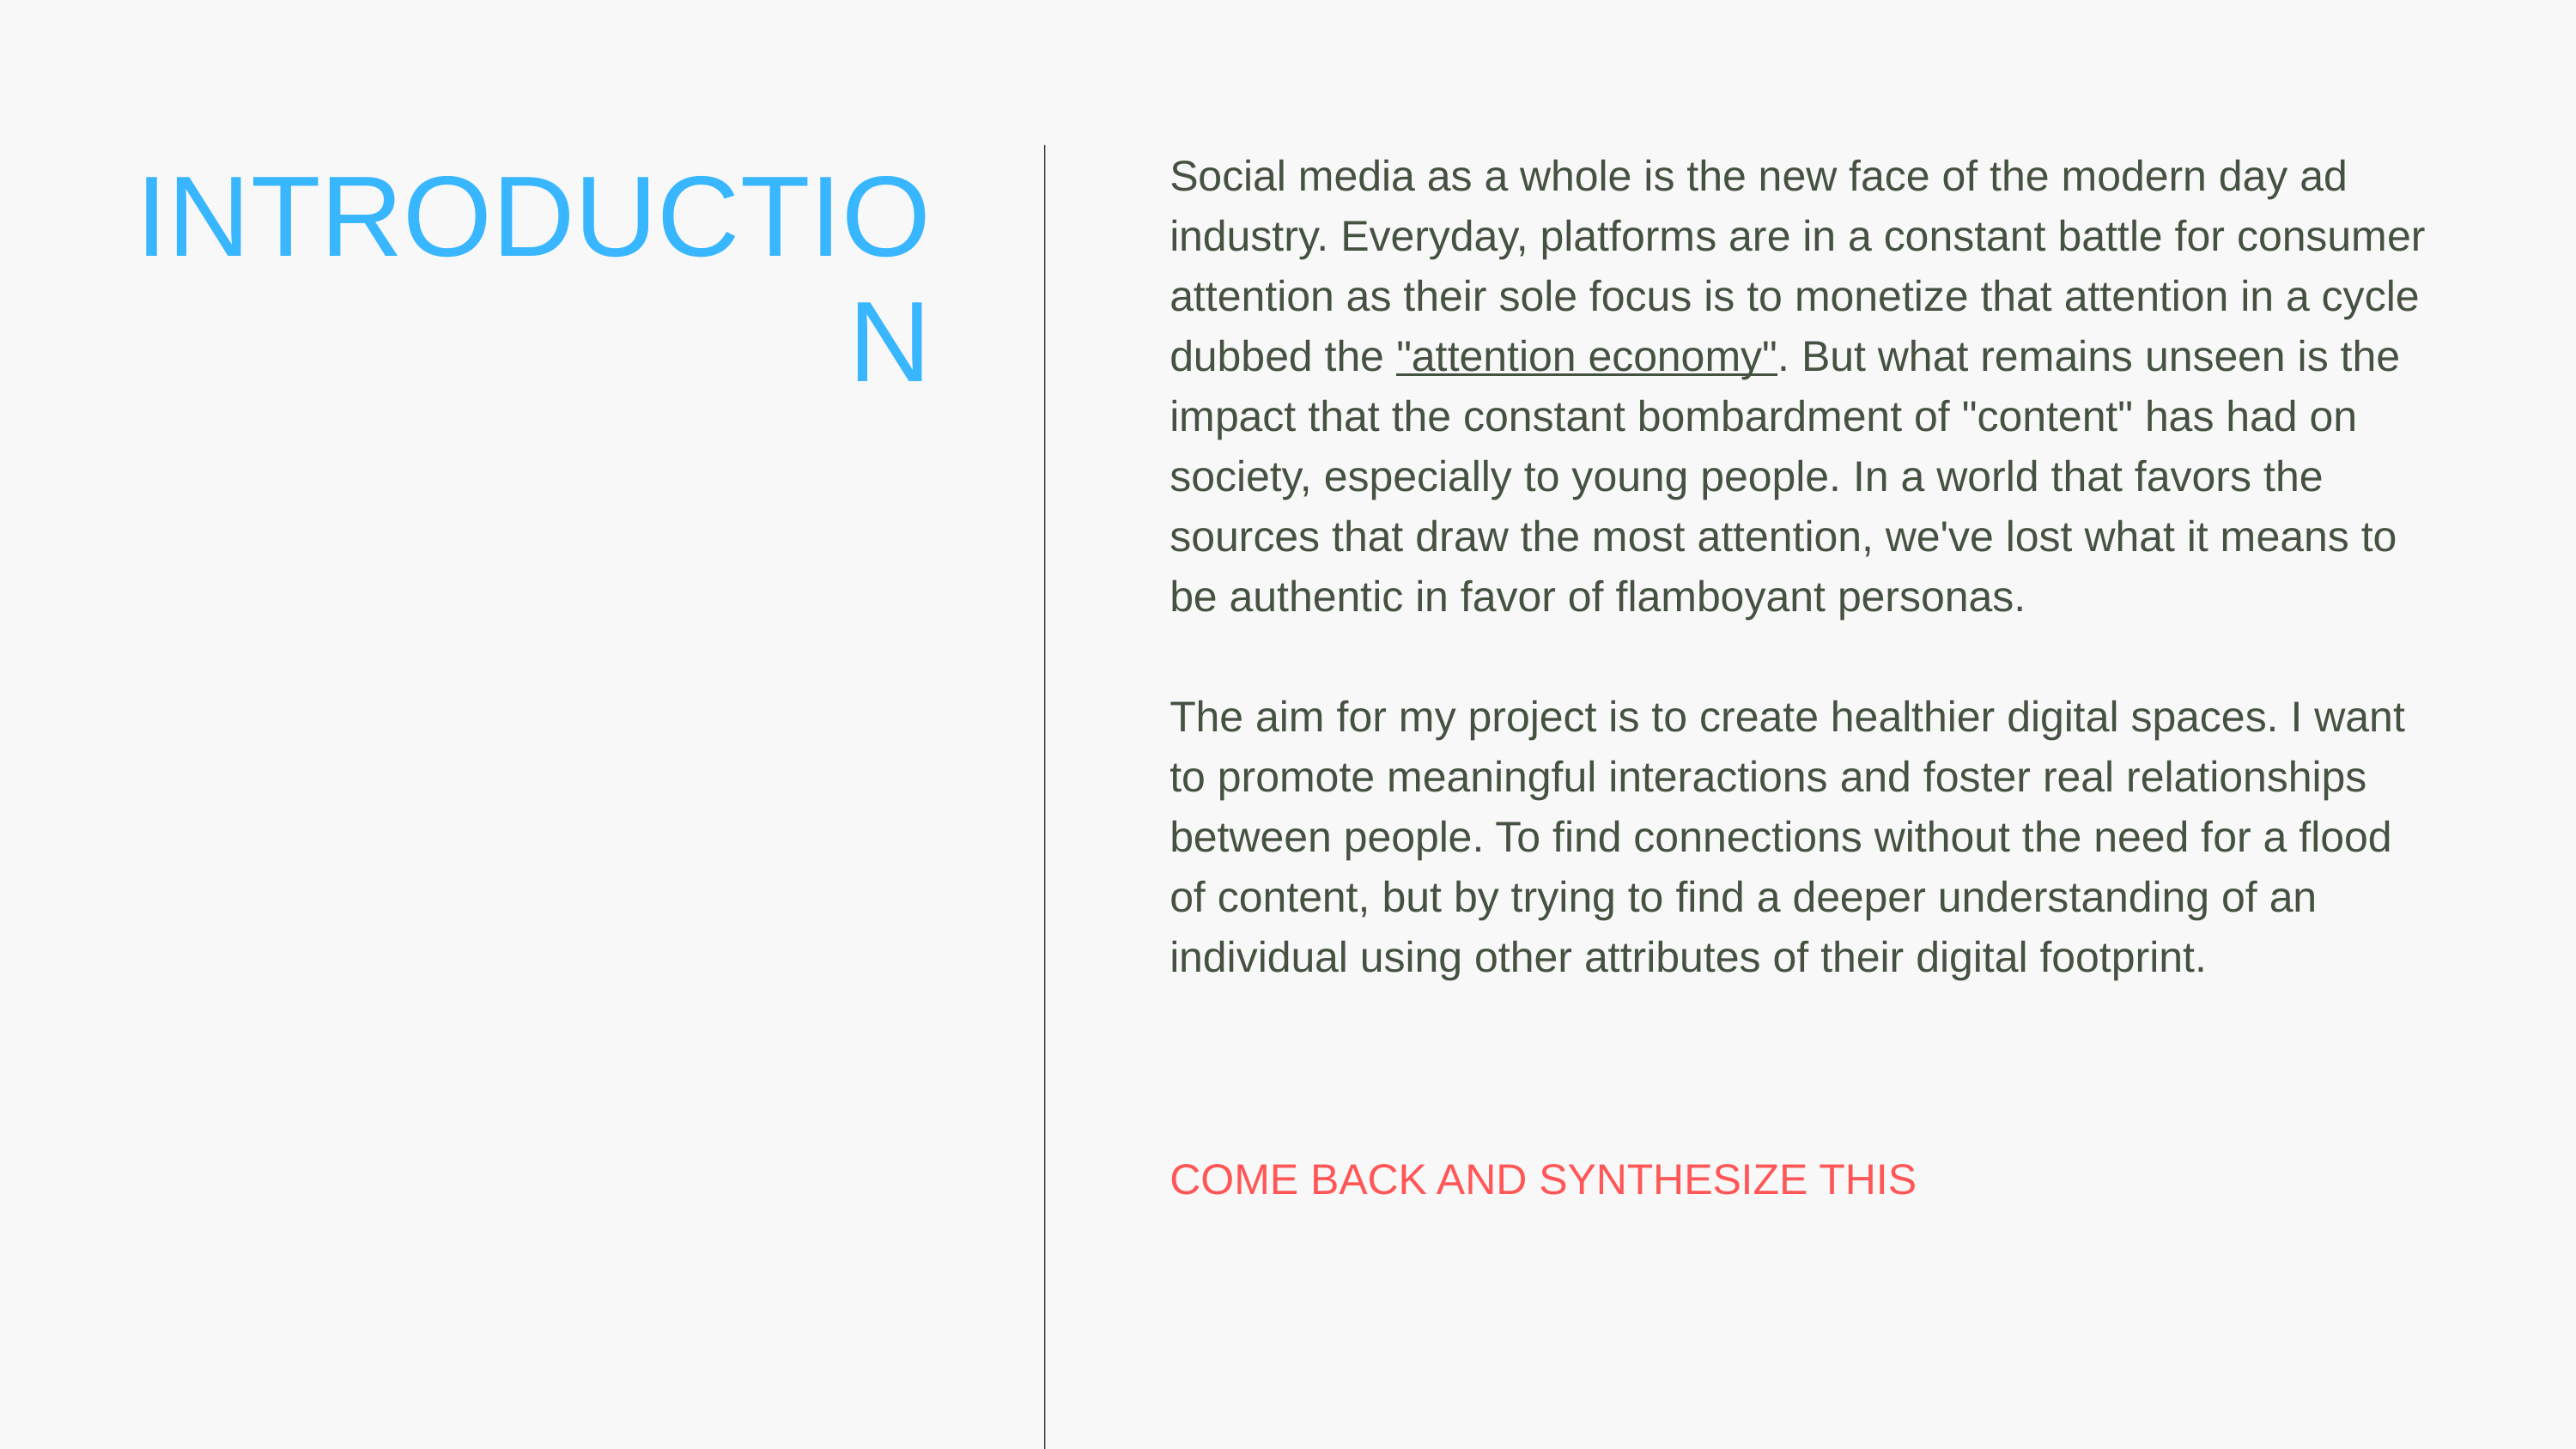

Social media as a whole is the new face of the modern day ad industry. Everyday, platforms are in a constant battle for consumer attention as their sole focus is to monetize that attention in a cycle dubbed the "attention economy". But what remains unseen is the impact that the constant bombardment of "content" has had on society, especially to young people. In a world that favors the sources that draw the most attention, we've lost what it means to be authentic in favor of flamboyant personas.

The aim for my project is to create healthier digital spaces. I want to promote meaningful interactions and foster real relationships between people. To find connections without the need for a flood of content, but by trying to find a deeper understanding of an individual using other attributes of their digital footprint.

INTRODUCTION
COME BACK AND SYNTHESIZE THIS